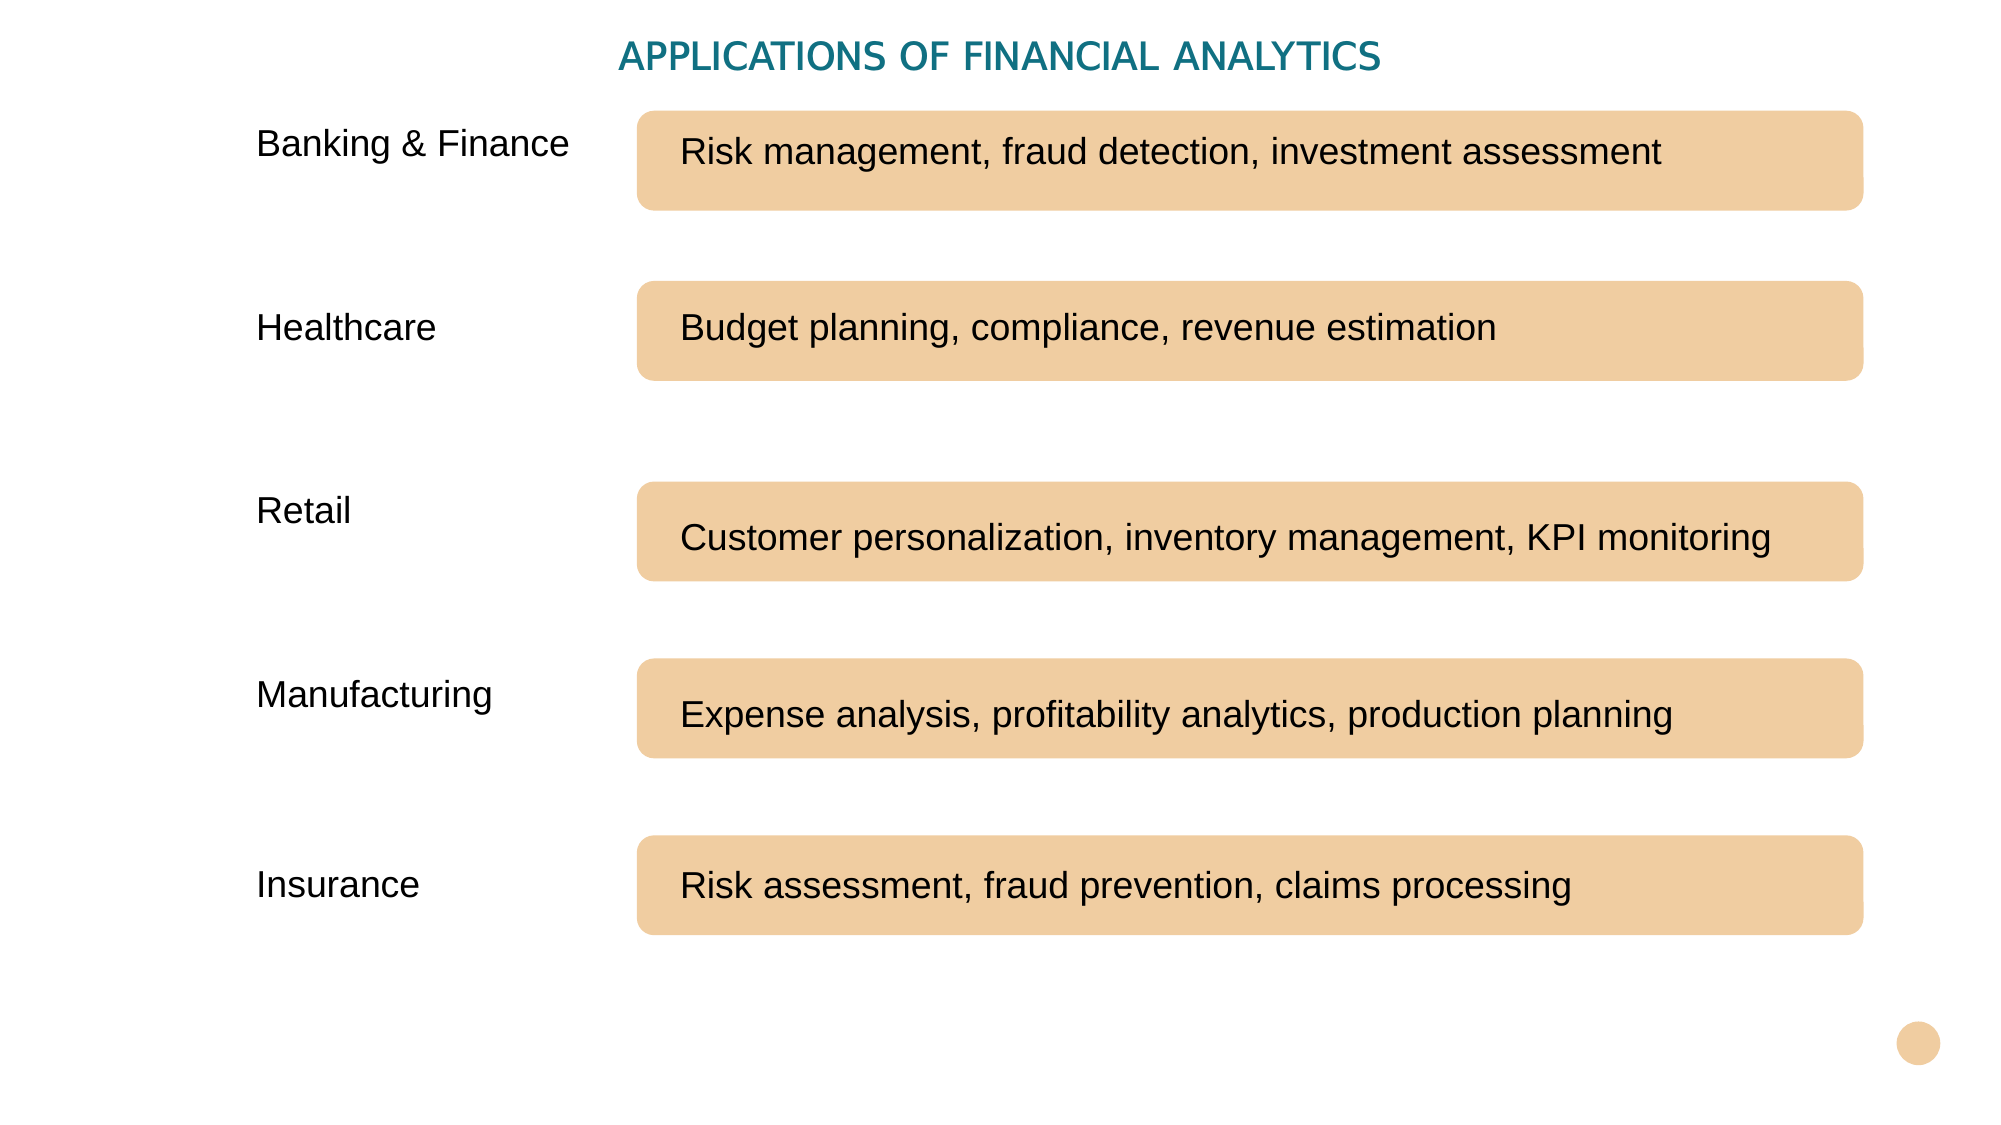

# APPLICATIONS OF FINANCIAL ANALYTICS
Banking & Finance

Risk management, fraud detection, investment assessment

Healthcare
Budget planning, compliance, revenue estimation

Retail

Customer personalization, inventory management, KPI monitoring

Manufacturing
Expense analysis, profitability analytics, production planning

Insurance
Risk assessment, fraud prevention, claims processing